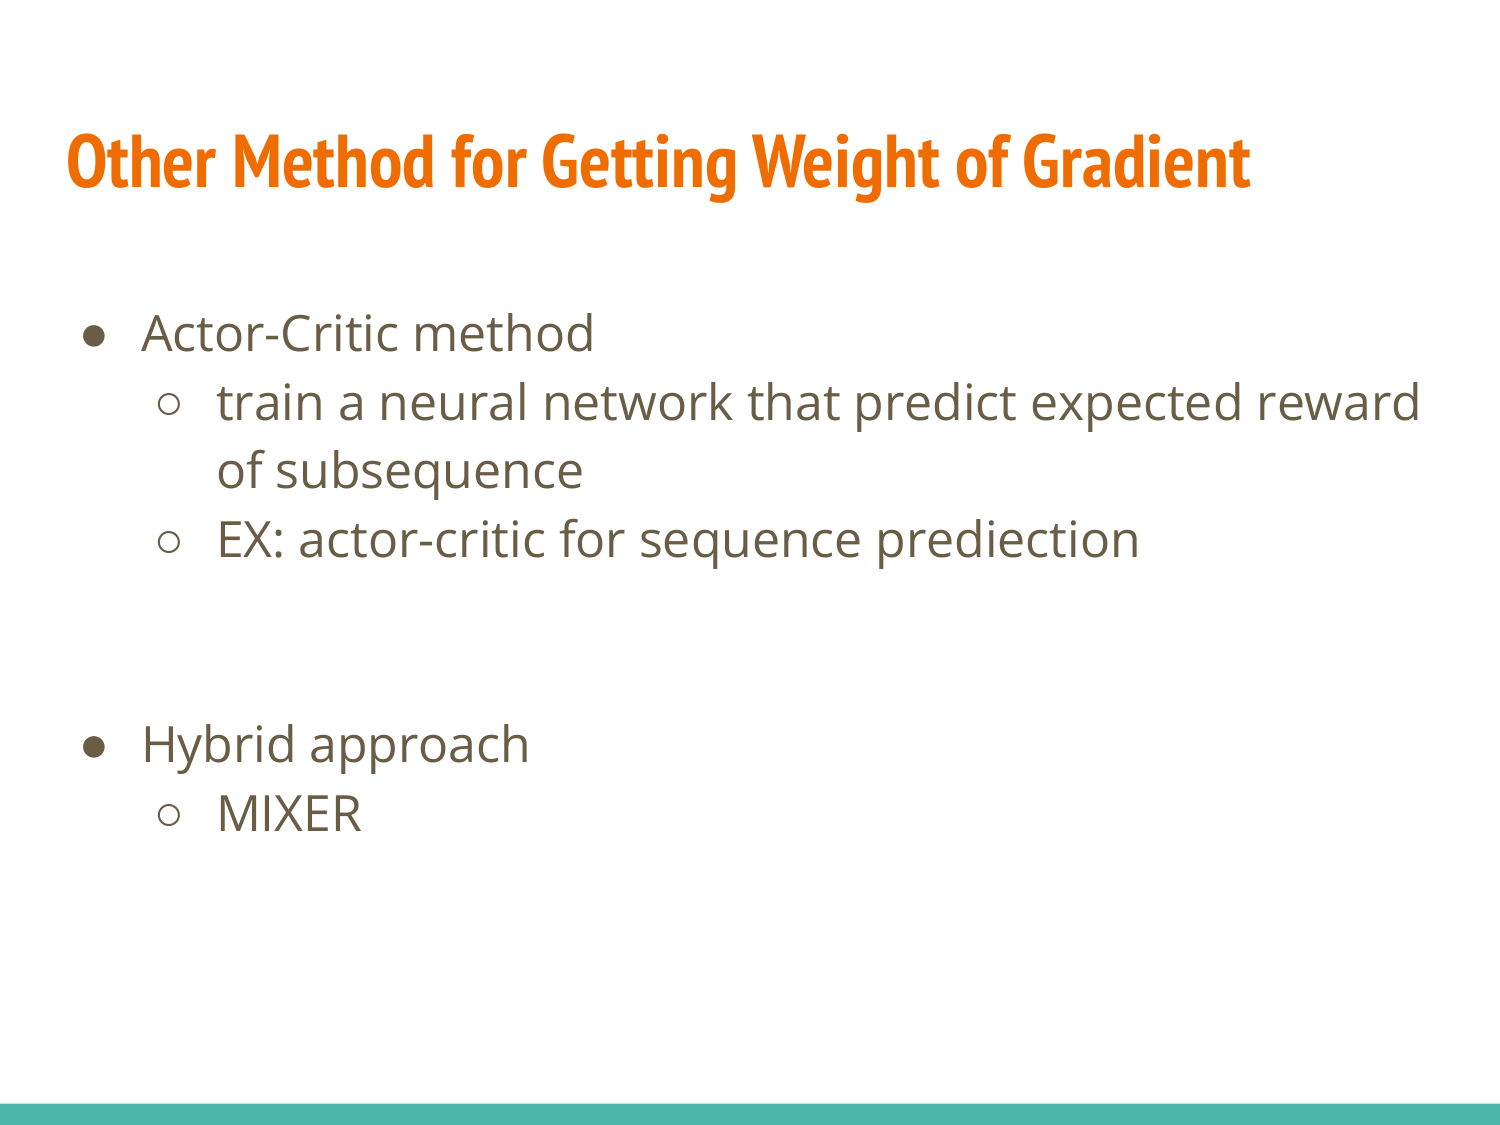

# Other Method for Getting Weight of Gradient
Actor-Critic method
train a neural network that predict expected reward of subsequence
EX: actor-critic for sequence prediection

Hybrid approach
MIXER